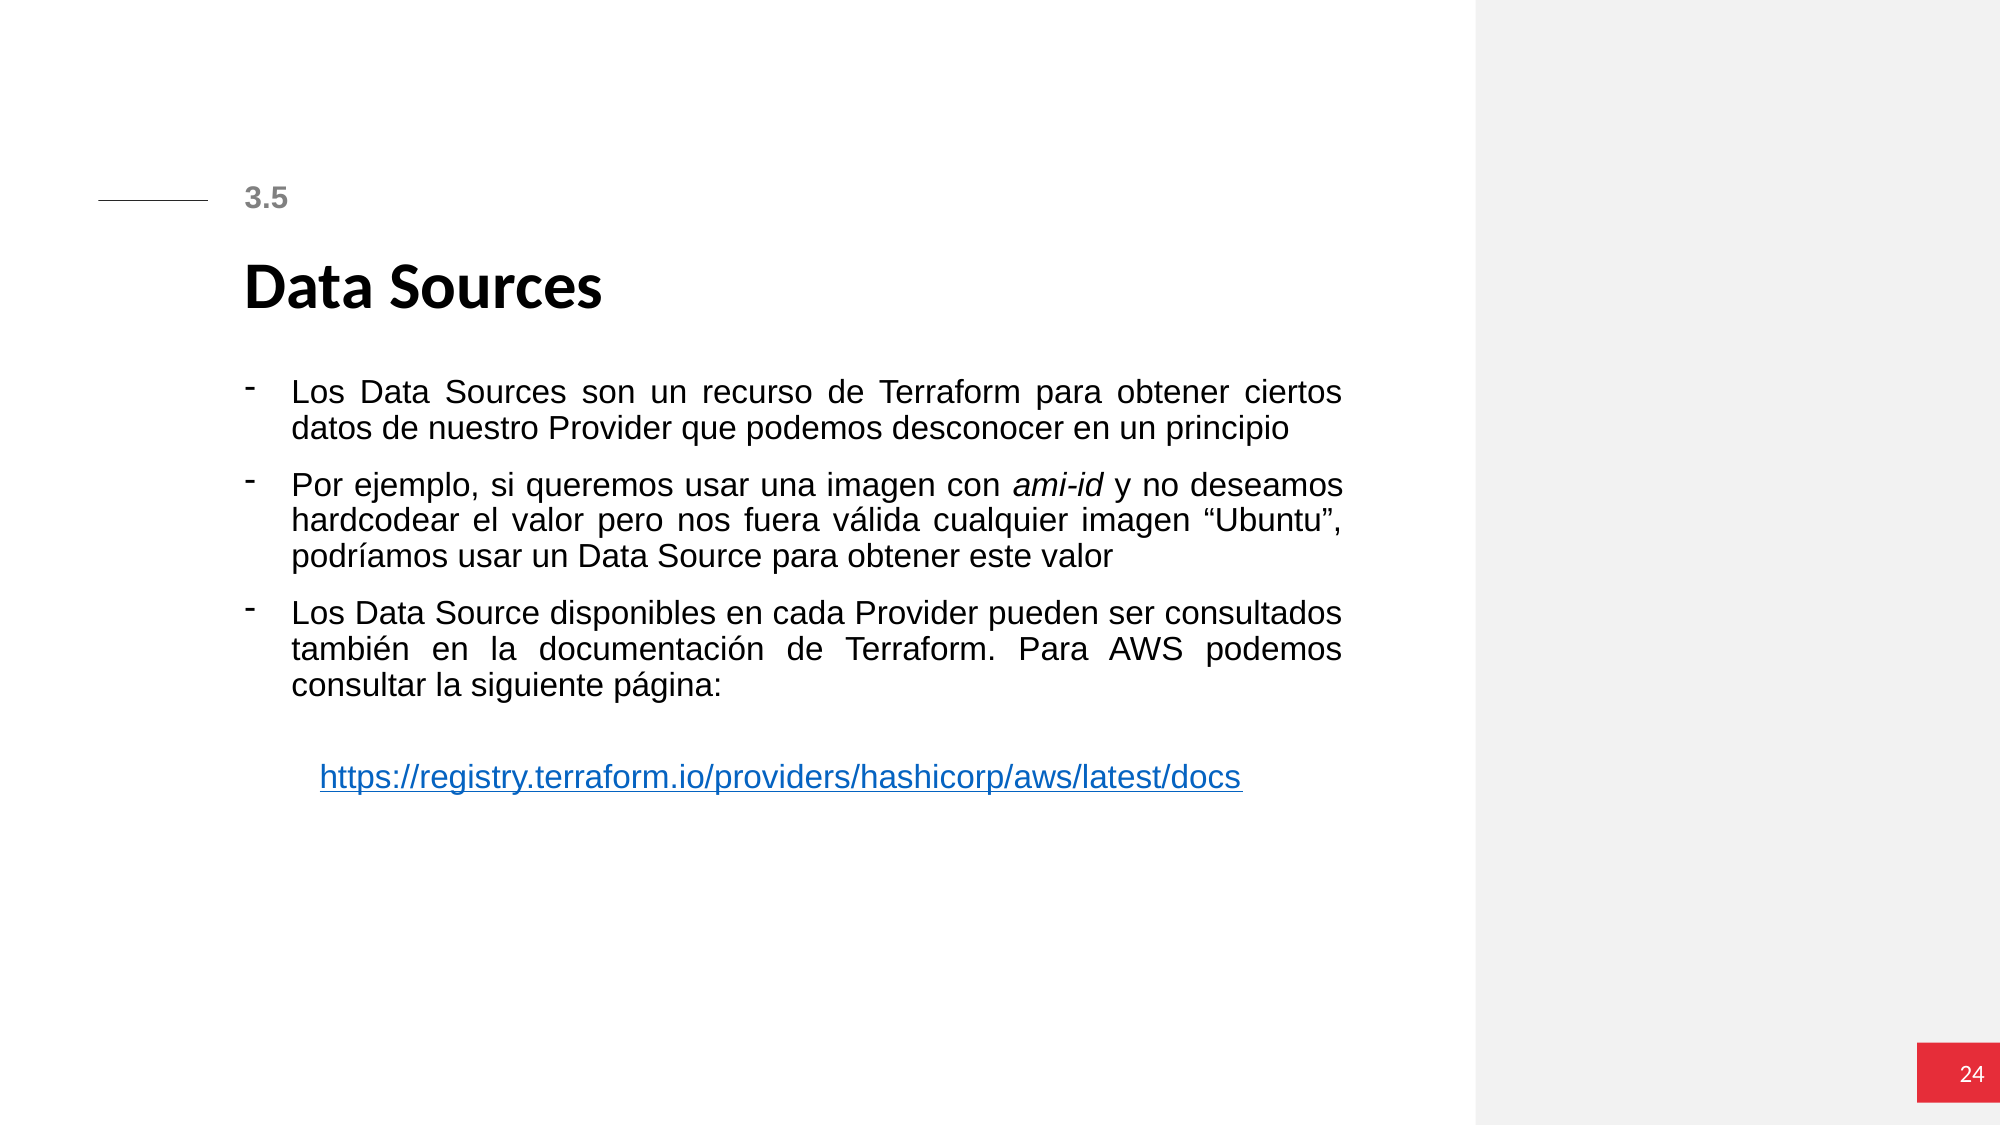

3.5
# Data Sources
Los Data Sources son un recurso de Terraform para obtener ciertos datos de nuestro Provider que podemos desconocer en un principio
Por ejemplo, si queremos usar una imagen con ami-id y no deseamos hardcodear el valor pero nos fuera válida cualquier imagen “Ubuntu”, podríamos usar un Data Source para obtener este valor
Los Data Source disponibles en cada Provider pueden ser consultados también en la documentación de Terraform. Para AWS podemos consultar la siguiente página:

https://registry.terraform.io/providers/hashicorp/aws/latest/docs
24